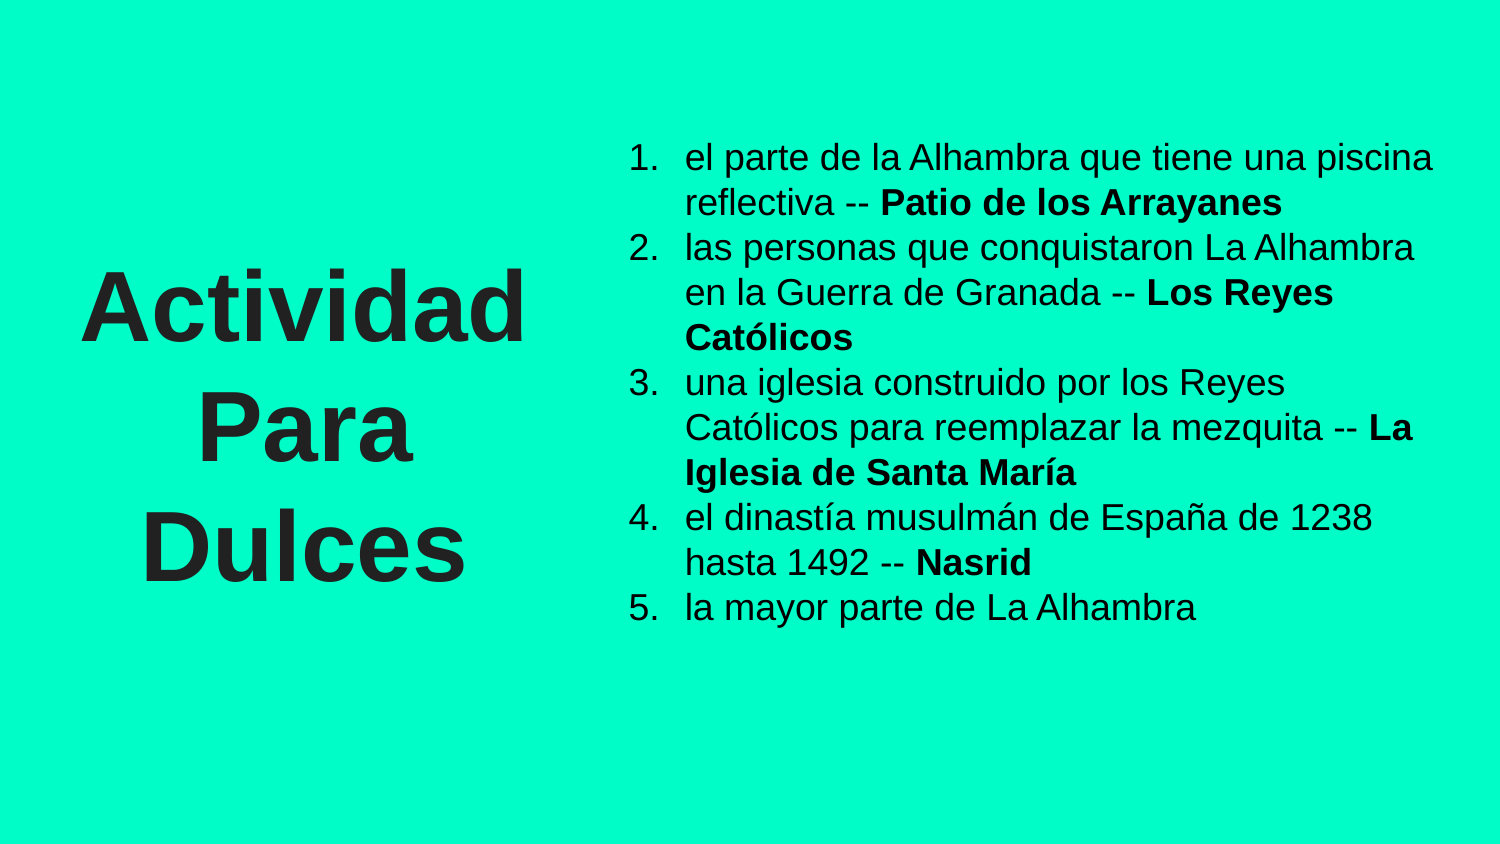

el parte de la Alhambra que tiene una piscina reflectiva -- Patio de los Arrayanes
las personas que conquistaron La Alhambra en la Guerra de Granada -- Los Reyes Católicos
una iglesia construido por los Reyes Católicos para reemplazar la mezquita -- La Iglesia de Santa María
el dinastía musulmán de España de 1238 hasta 1492 -- Nasrid
la mayor parte de La Alhambra
# Actividad Para Dulces